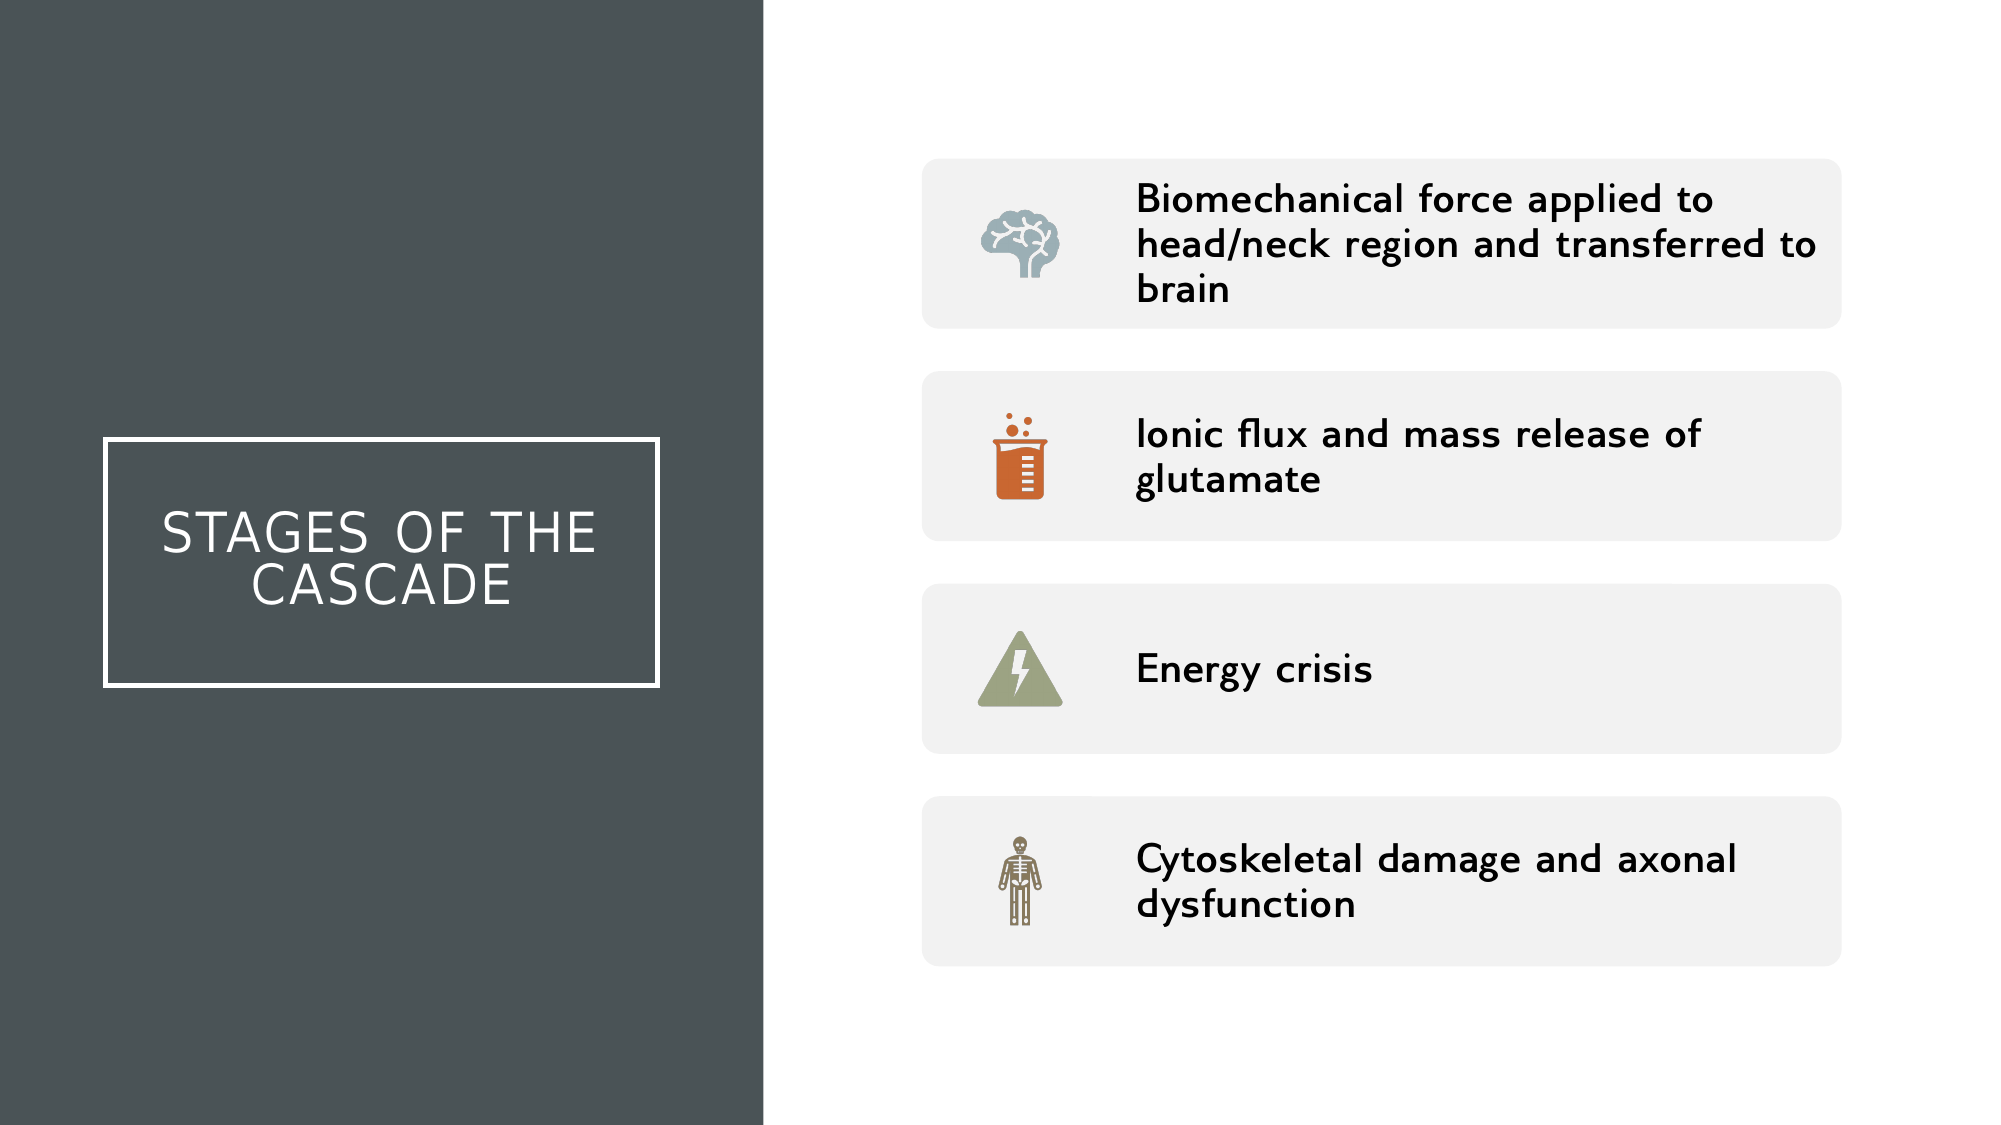

Biomechanical force applied to head/neck region and transferred to brain
Ionic flux and mass release of glutamate
Energy crisis
Cytoskeletal damage and axonal dysfunction
# stages of the cascade